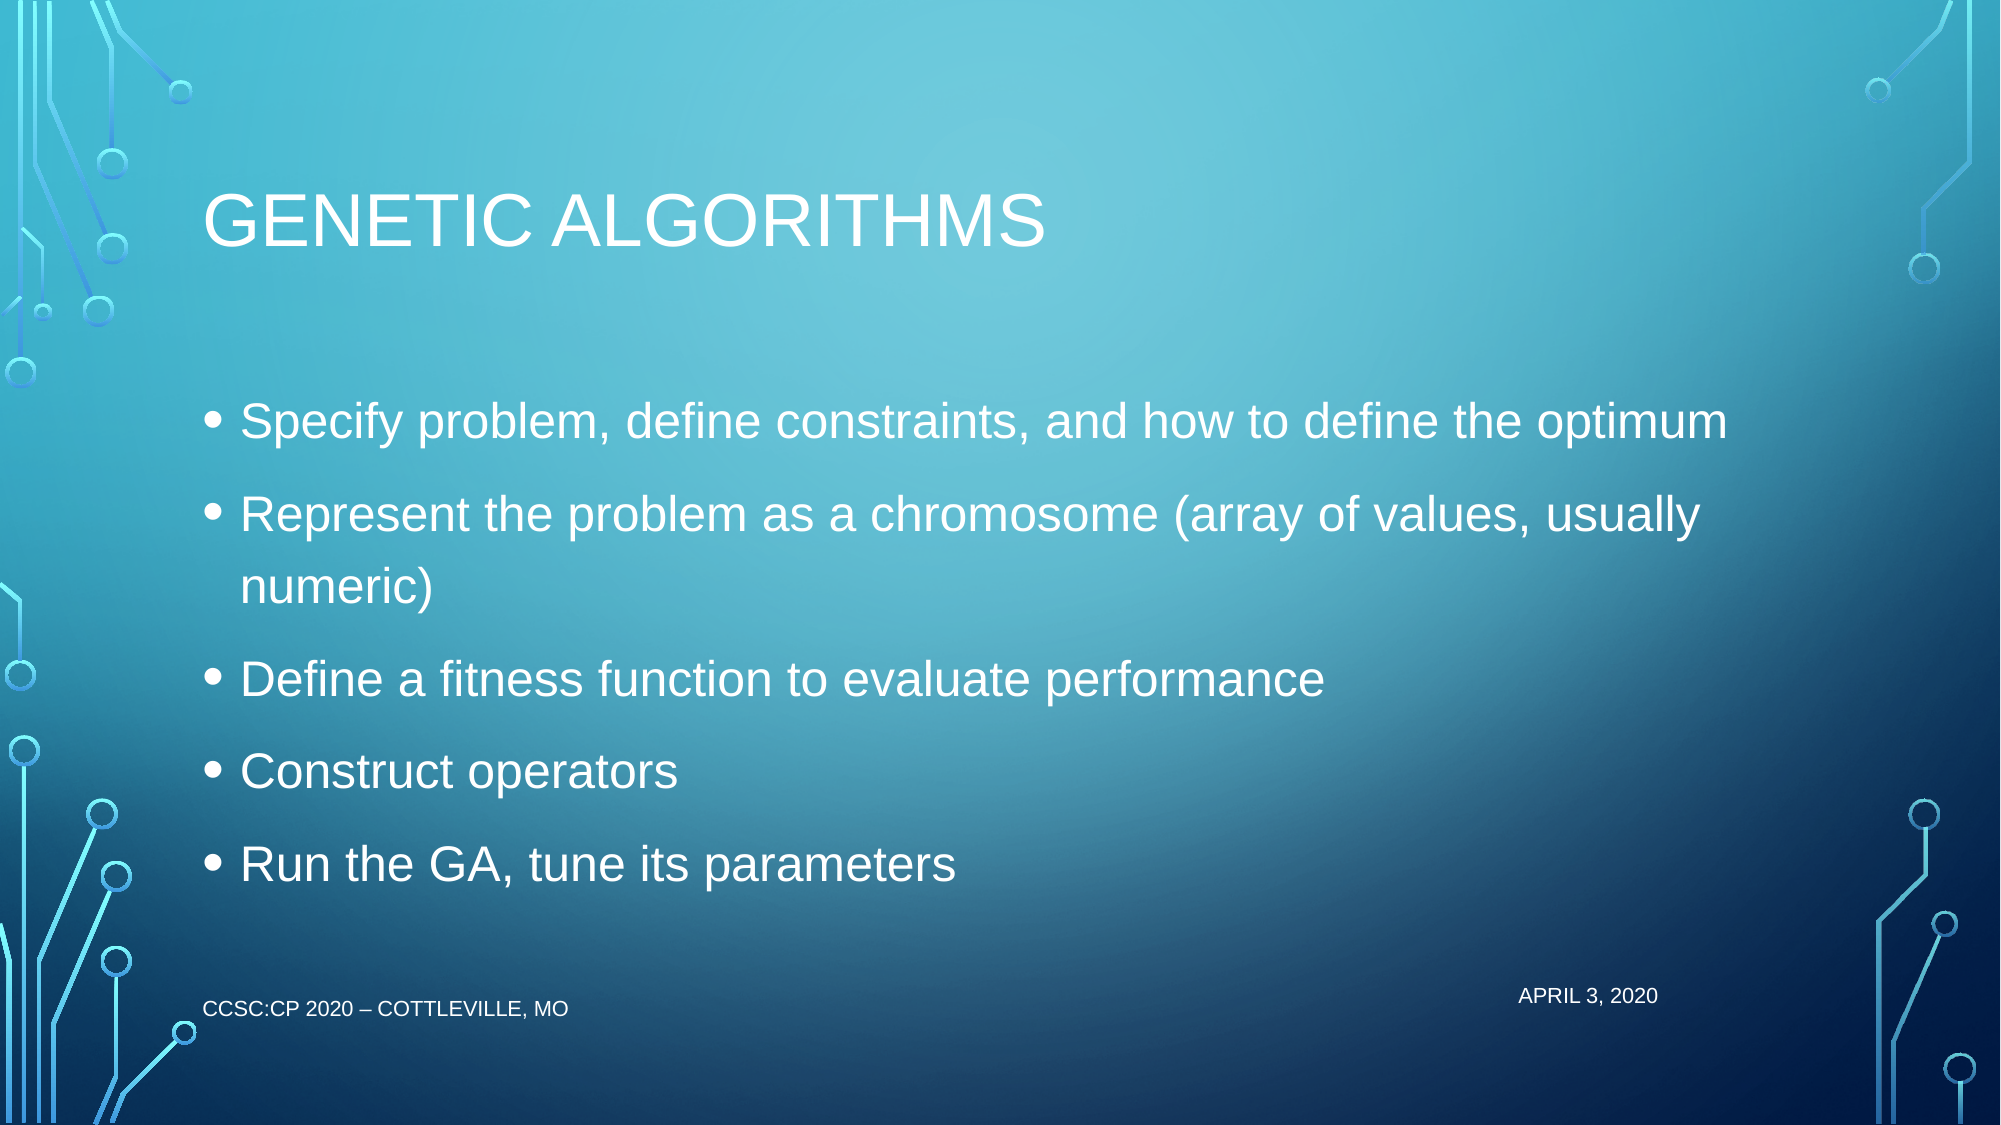

# Genetic algorithms
Specify problem, define constraints, and how to define the optimum
Represent the problem as a chromosome (array of values, usually numeric)
Define a fitness function to evaluate performance
Construct operators
Run the GA, tune its parameters
CCSC:CP 2020 – Cottleville, MO
APRIL 3, 2020